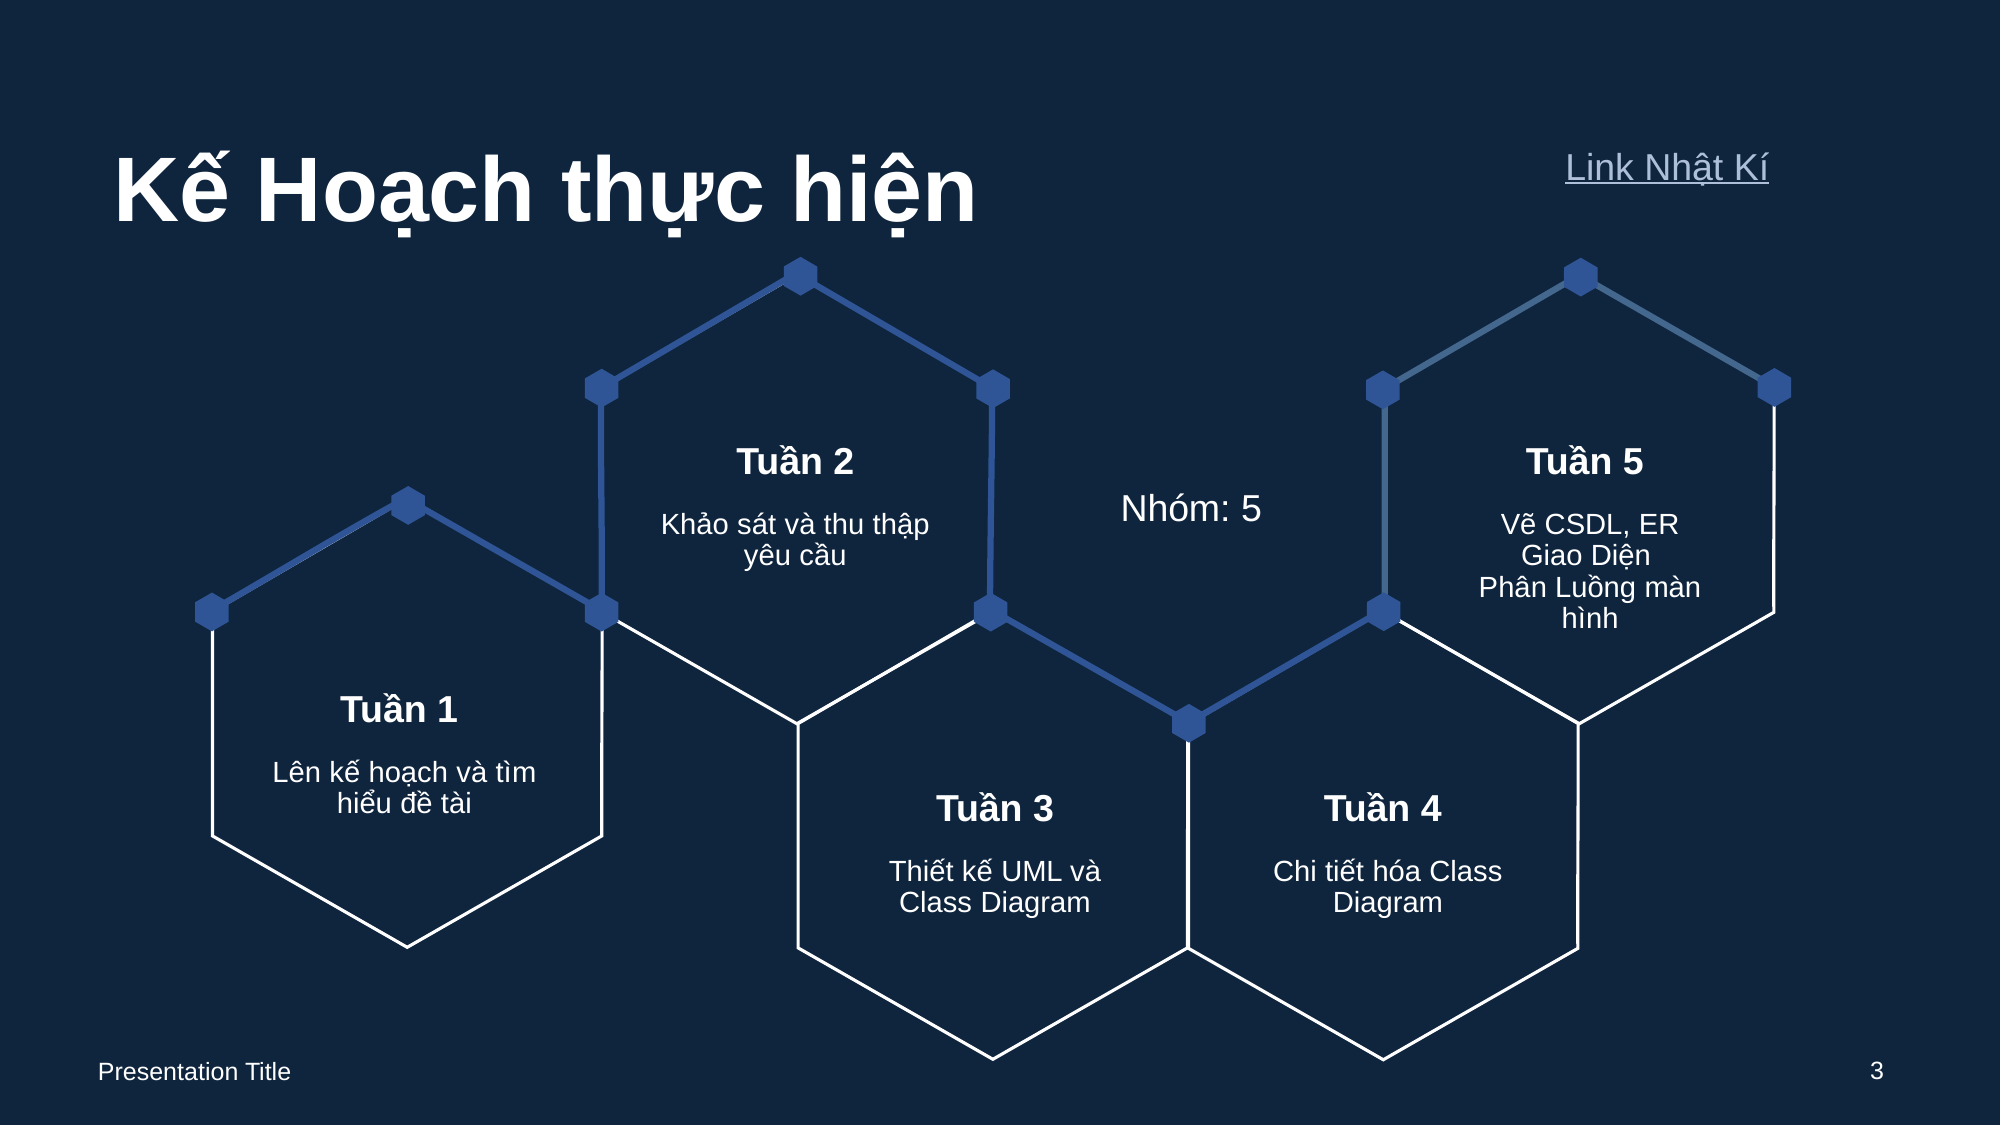

# Kế Hoạch thực hiện
Link Nhật Kí
Tuần 2
Tuần 5
Nhóm: 5
Khảo sát và thu thập yêu cầu
Vẽ CSDL, ER
Giao Diện
Phân Luồng màn hình
Tuần 1
Lên kế hoạch và tìm hiểu đề tài
Tuần 3
Tuần 4
Thiết kế UML và Class Diagram
Chi tiết hóa Class Diagram
3
Presentation Title